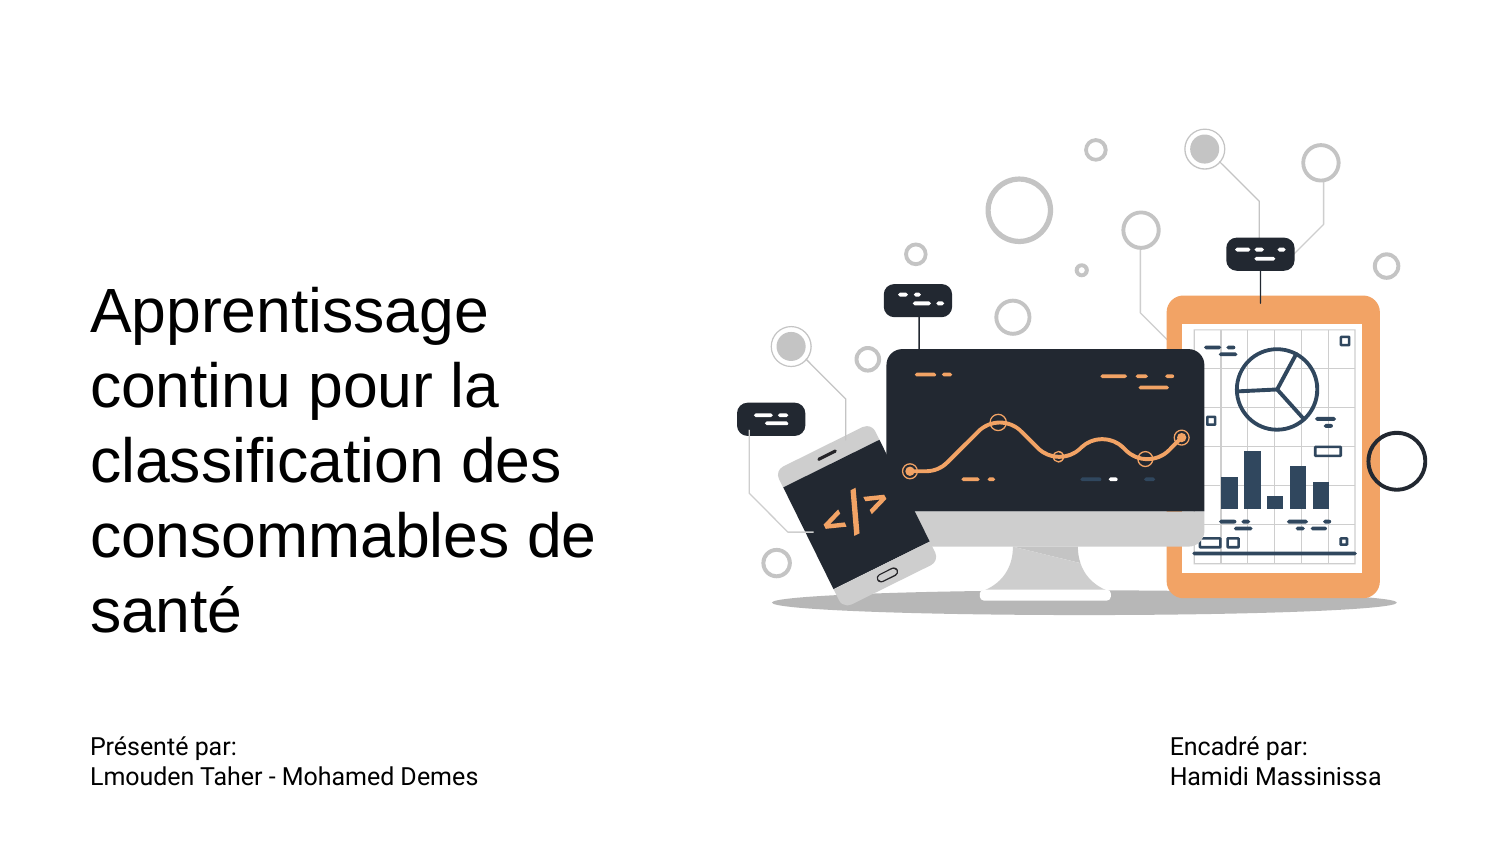

Apprentissage continu pour la classification des consommables de santé
Présenté par:
Lmouden Taher - Mohamed Demes

Encadré par:
Hamidi Massinissa